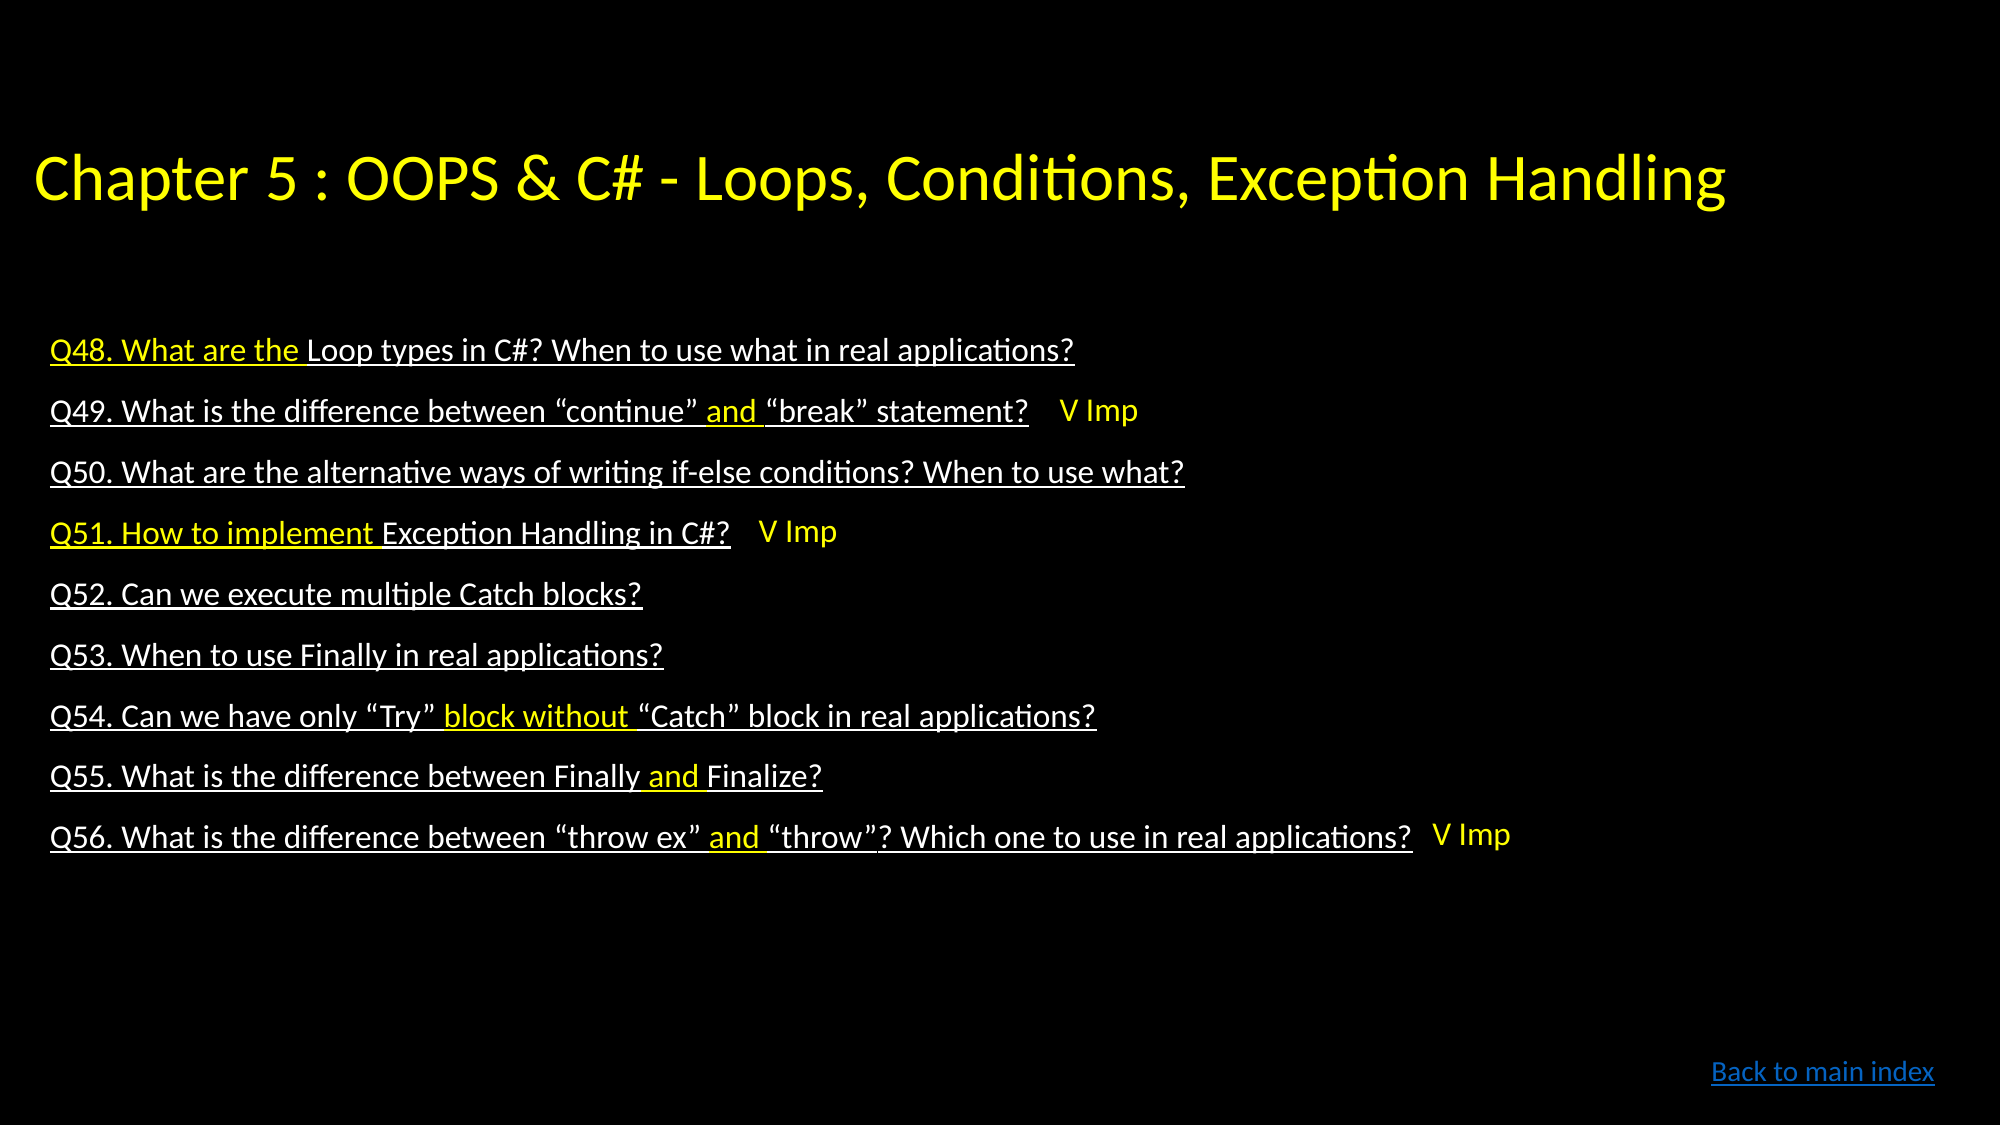

# Chapter 5 : OOPS & C# - Loops, Conditions, Exception Handling
Q48. What are the Loop types in C#? When to use what in real applications?
Q49. What is the difference between “continue” and “break” statement?
Q50. What are the alternative ways of writing if-else conditions? When to use what?
Q51. How to implement Exception Handling in C#?
Q52. Can we execute multiple Catch blocks?
Q53. When to use Finally in real applications?
Q54. Can we have only “Try” block without “Catch” block in real applications?
Q55. What is the difference between Finally and Finalize?
Q56. What is the difference between “throw ex” and “throw”? Which one to use in real applications?
V Imp
V Imp
V Imp
Back to main index